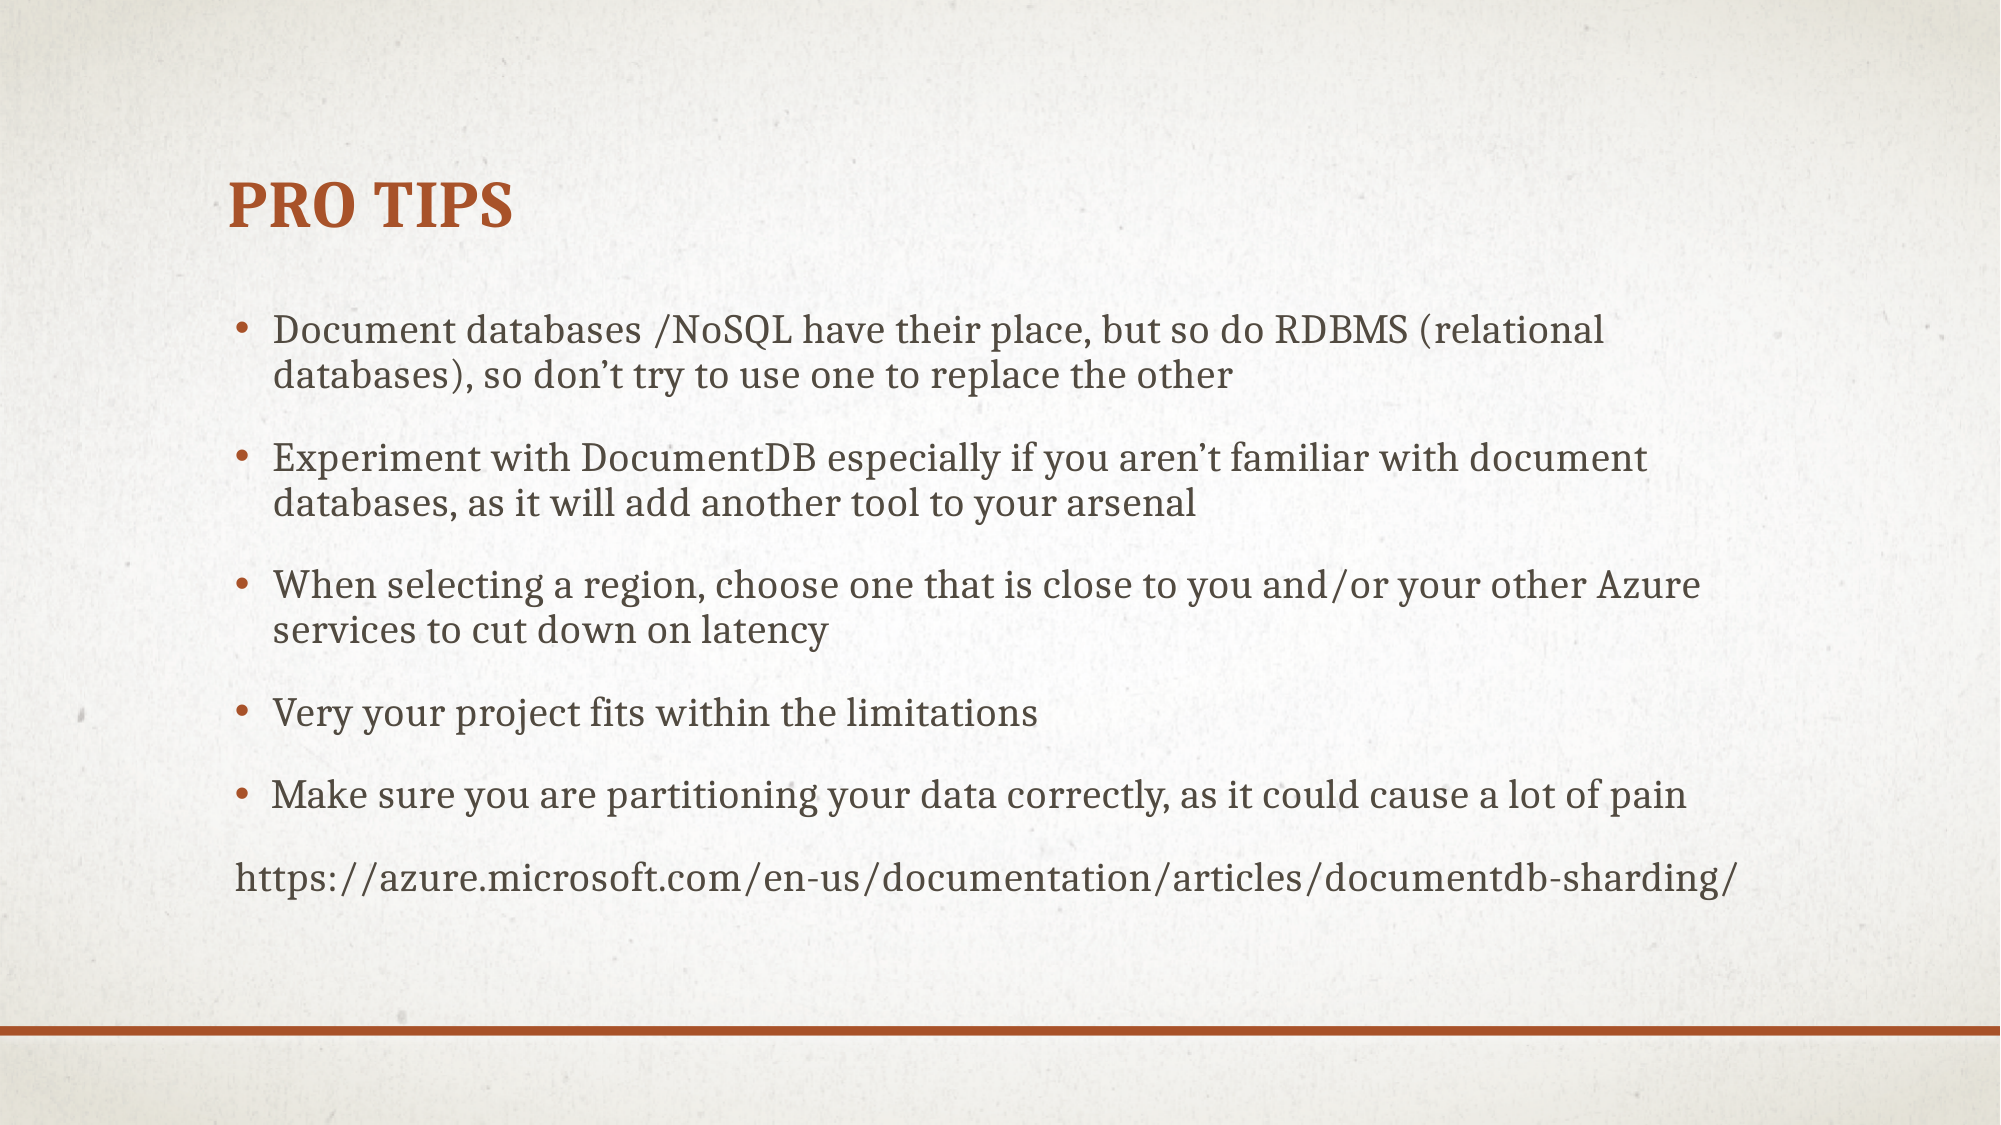

# Pro Tips
Document databases /NoSQL have their place, but so do RDBMS (relational databases), so don’t try to use one to replace the other
Experiment with DocumentDB especially if you aren’t familiar with document databases, as it will add another tool to your arsenal
When selecting a region, choose one that is close to you and/or your other Azure services to cut down on latency
Very your project fits within the limitations
Make sure you are partitioning your data correctly, as it could cause a lot of pain
https://azure.microsoft.com/en-us/documentation/articles/documentdb-sharding/